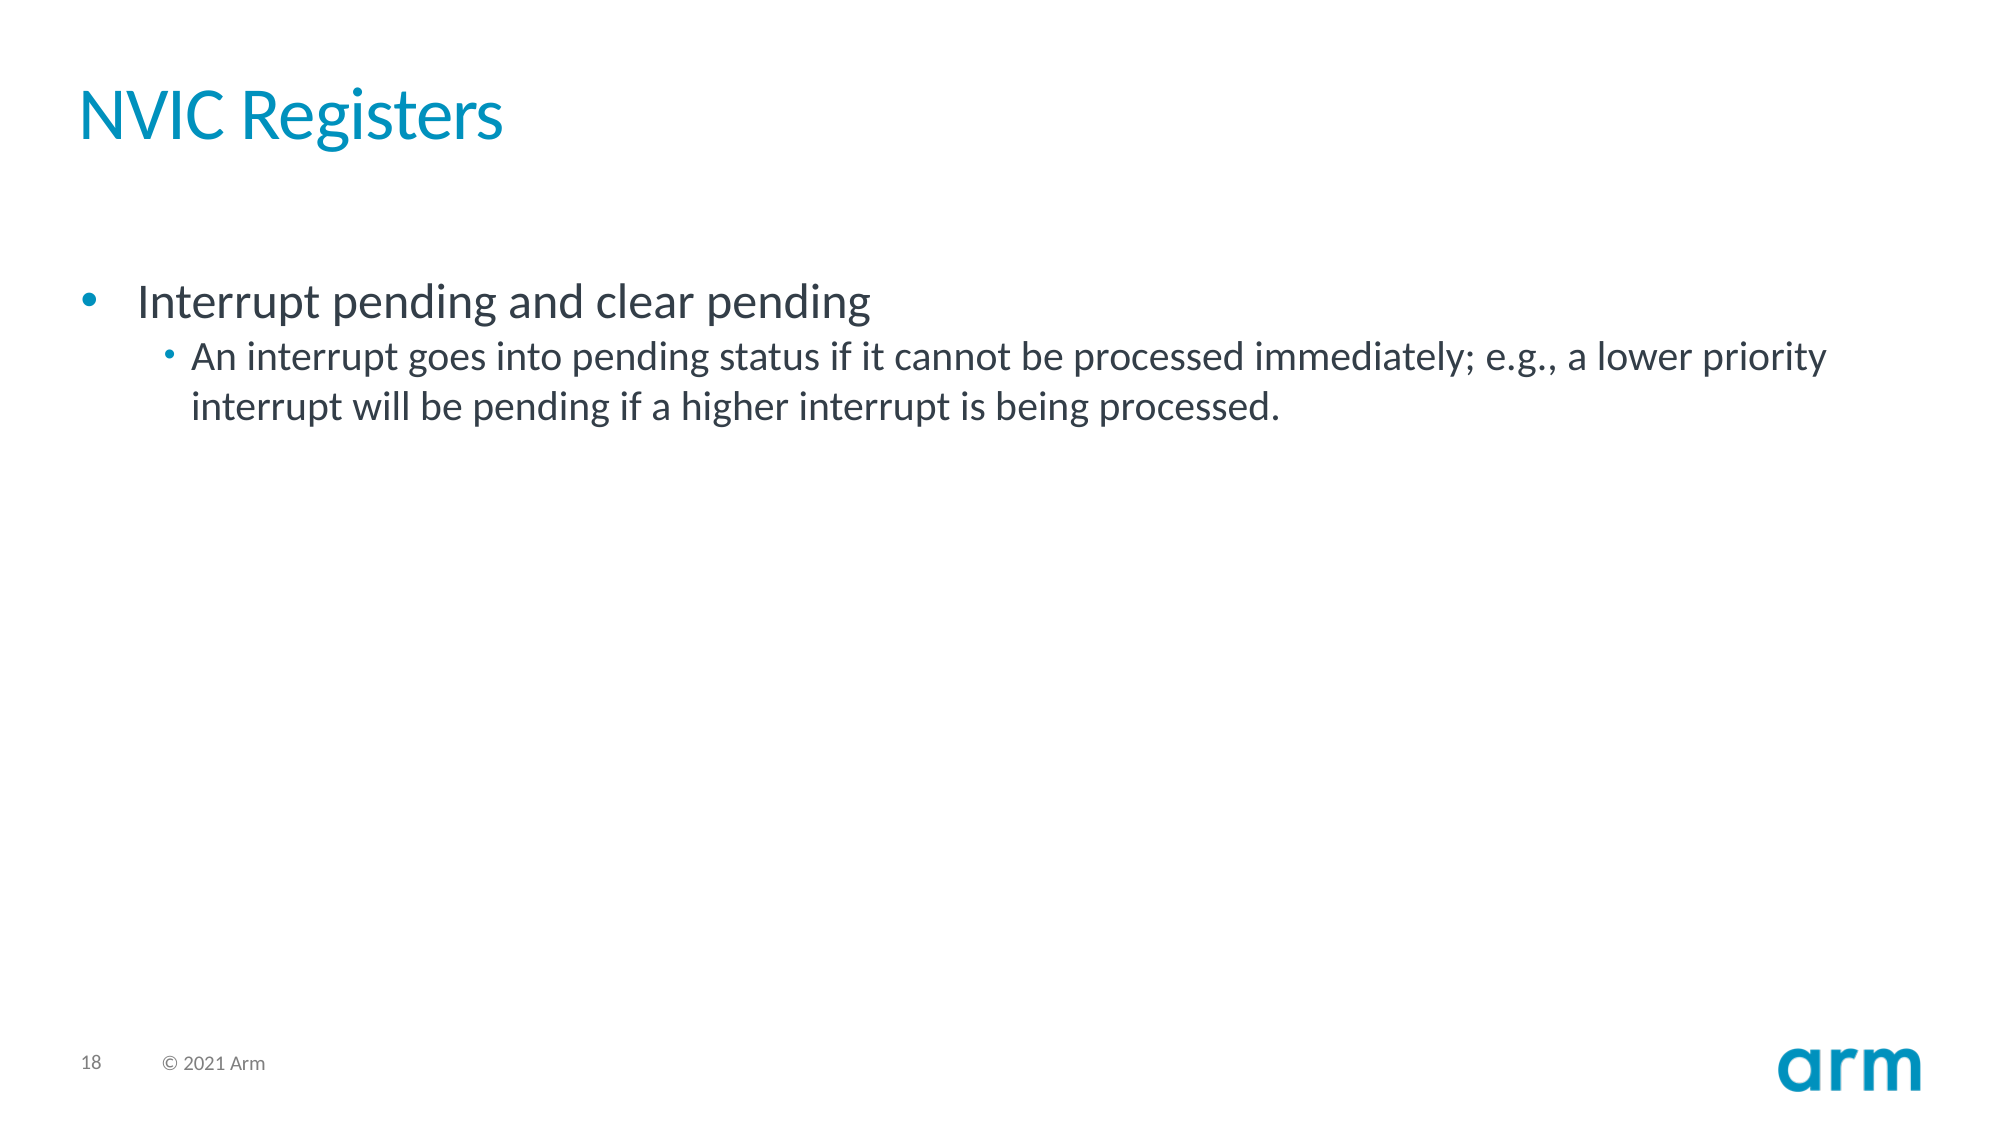

# NVIC Registers
Interrupt pending and clear pending
An interrupt goes into pending status if it cannot be processed immediately; e.g., a lower priority interrupt will be pending if a higher interrupt is being processed.